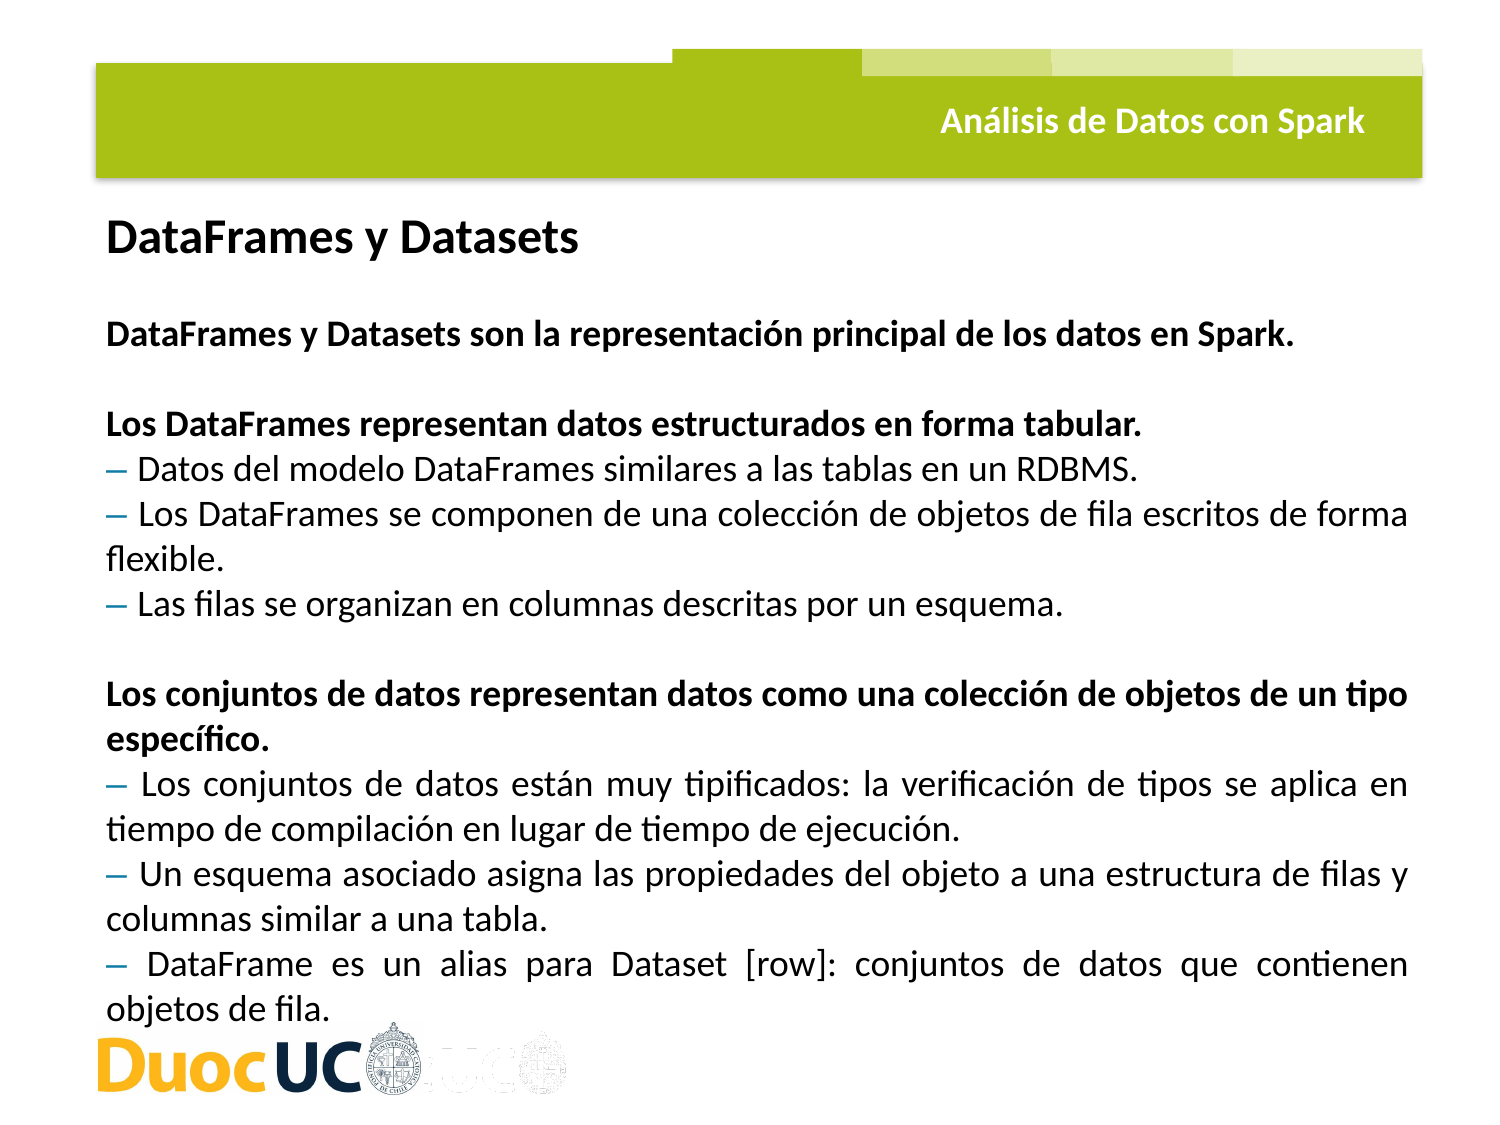

Análisis de Datos con Spark
DataFrames y Datasets
DataFrames y Datasets son la representación principal de los datos en Spark.

Los DataFrames representan datos estructurados en forma tabular.
– Datos del modelo DataFrames similares a las tablas en un RDBMS.
– Los DataFrames se componen de una colección de objetos de fila escritos de forma flexible.
– Las filas se organizan en columnas descritas por un esquema.

Los conjuntos de datos representan datos como una colección de objetos de un tipo específico.
– Los conjuntos de datos están muy tipificados: la verificación de tipos se aplica en tiempo de compilación en lugar de tiempo de ejecución.
– Un esquema asociado asigna las propiedades del objeto a una estructura de filas y columnas similar a una tabla.
– DataFrame es un alias para Dataset [row]: conjuntos de datos que contienen objetos de fila.